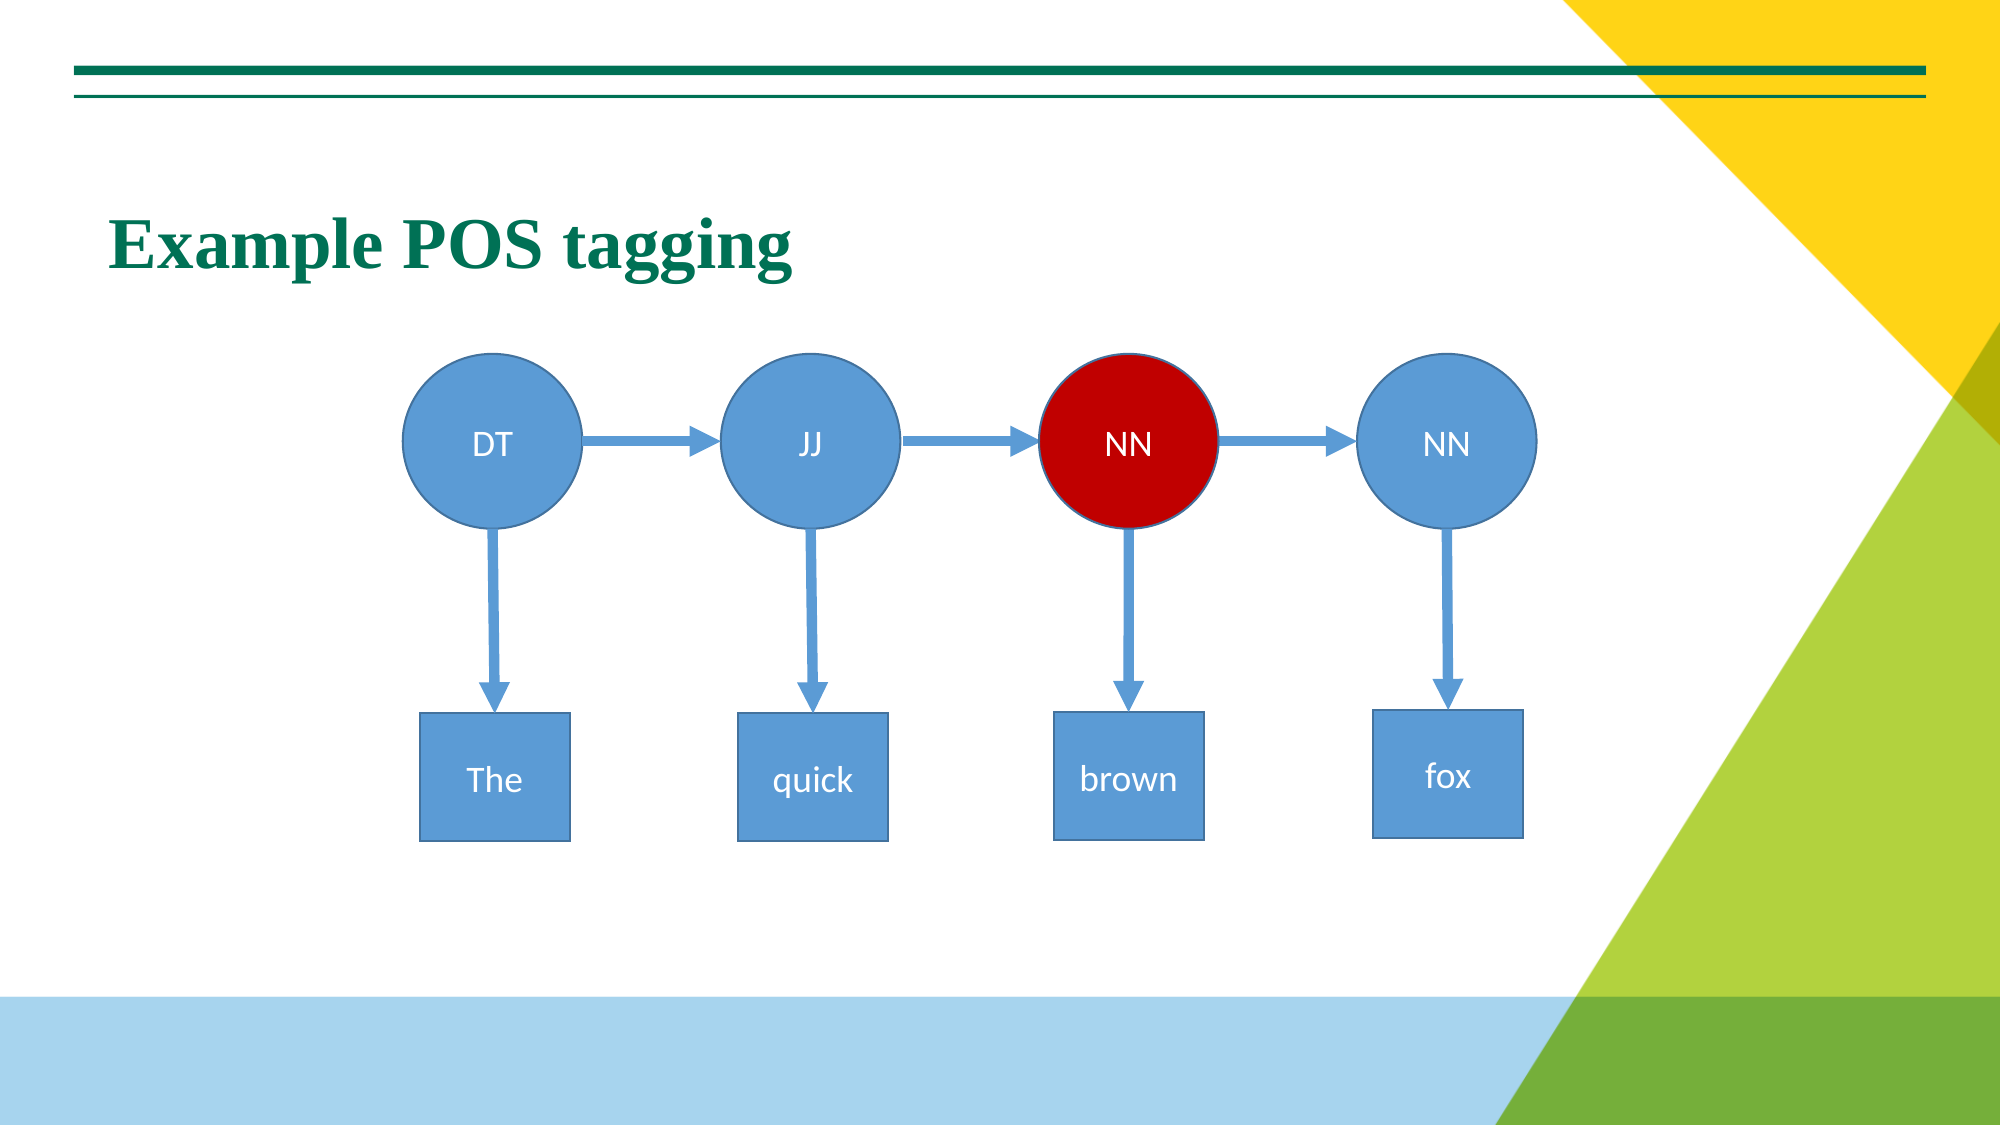

# Example POS tagging
DT
NN
NN
JJ
fox
brown
The
quick